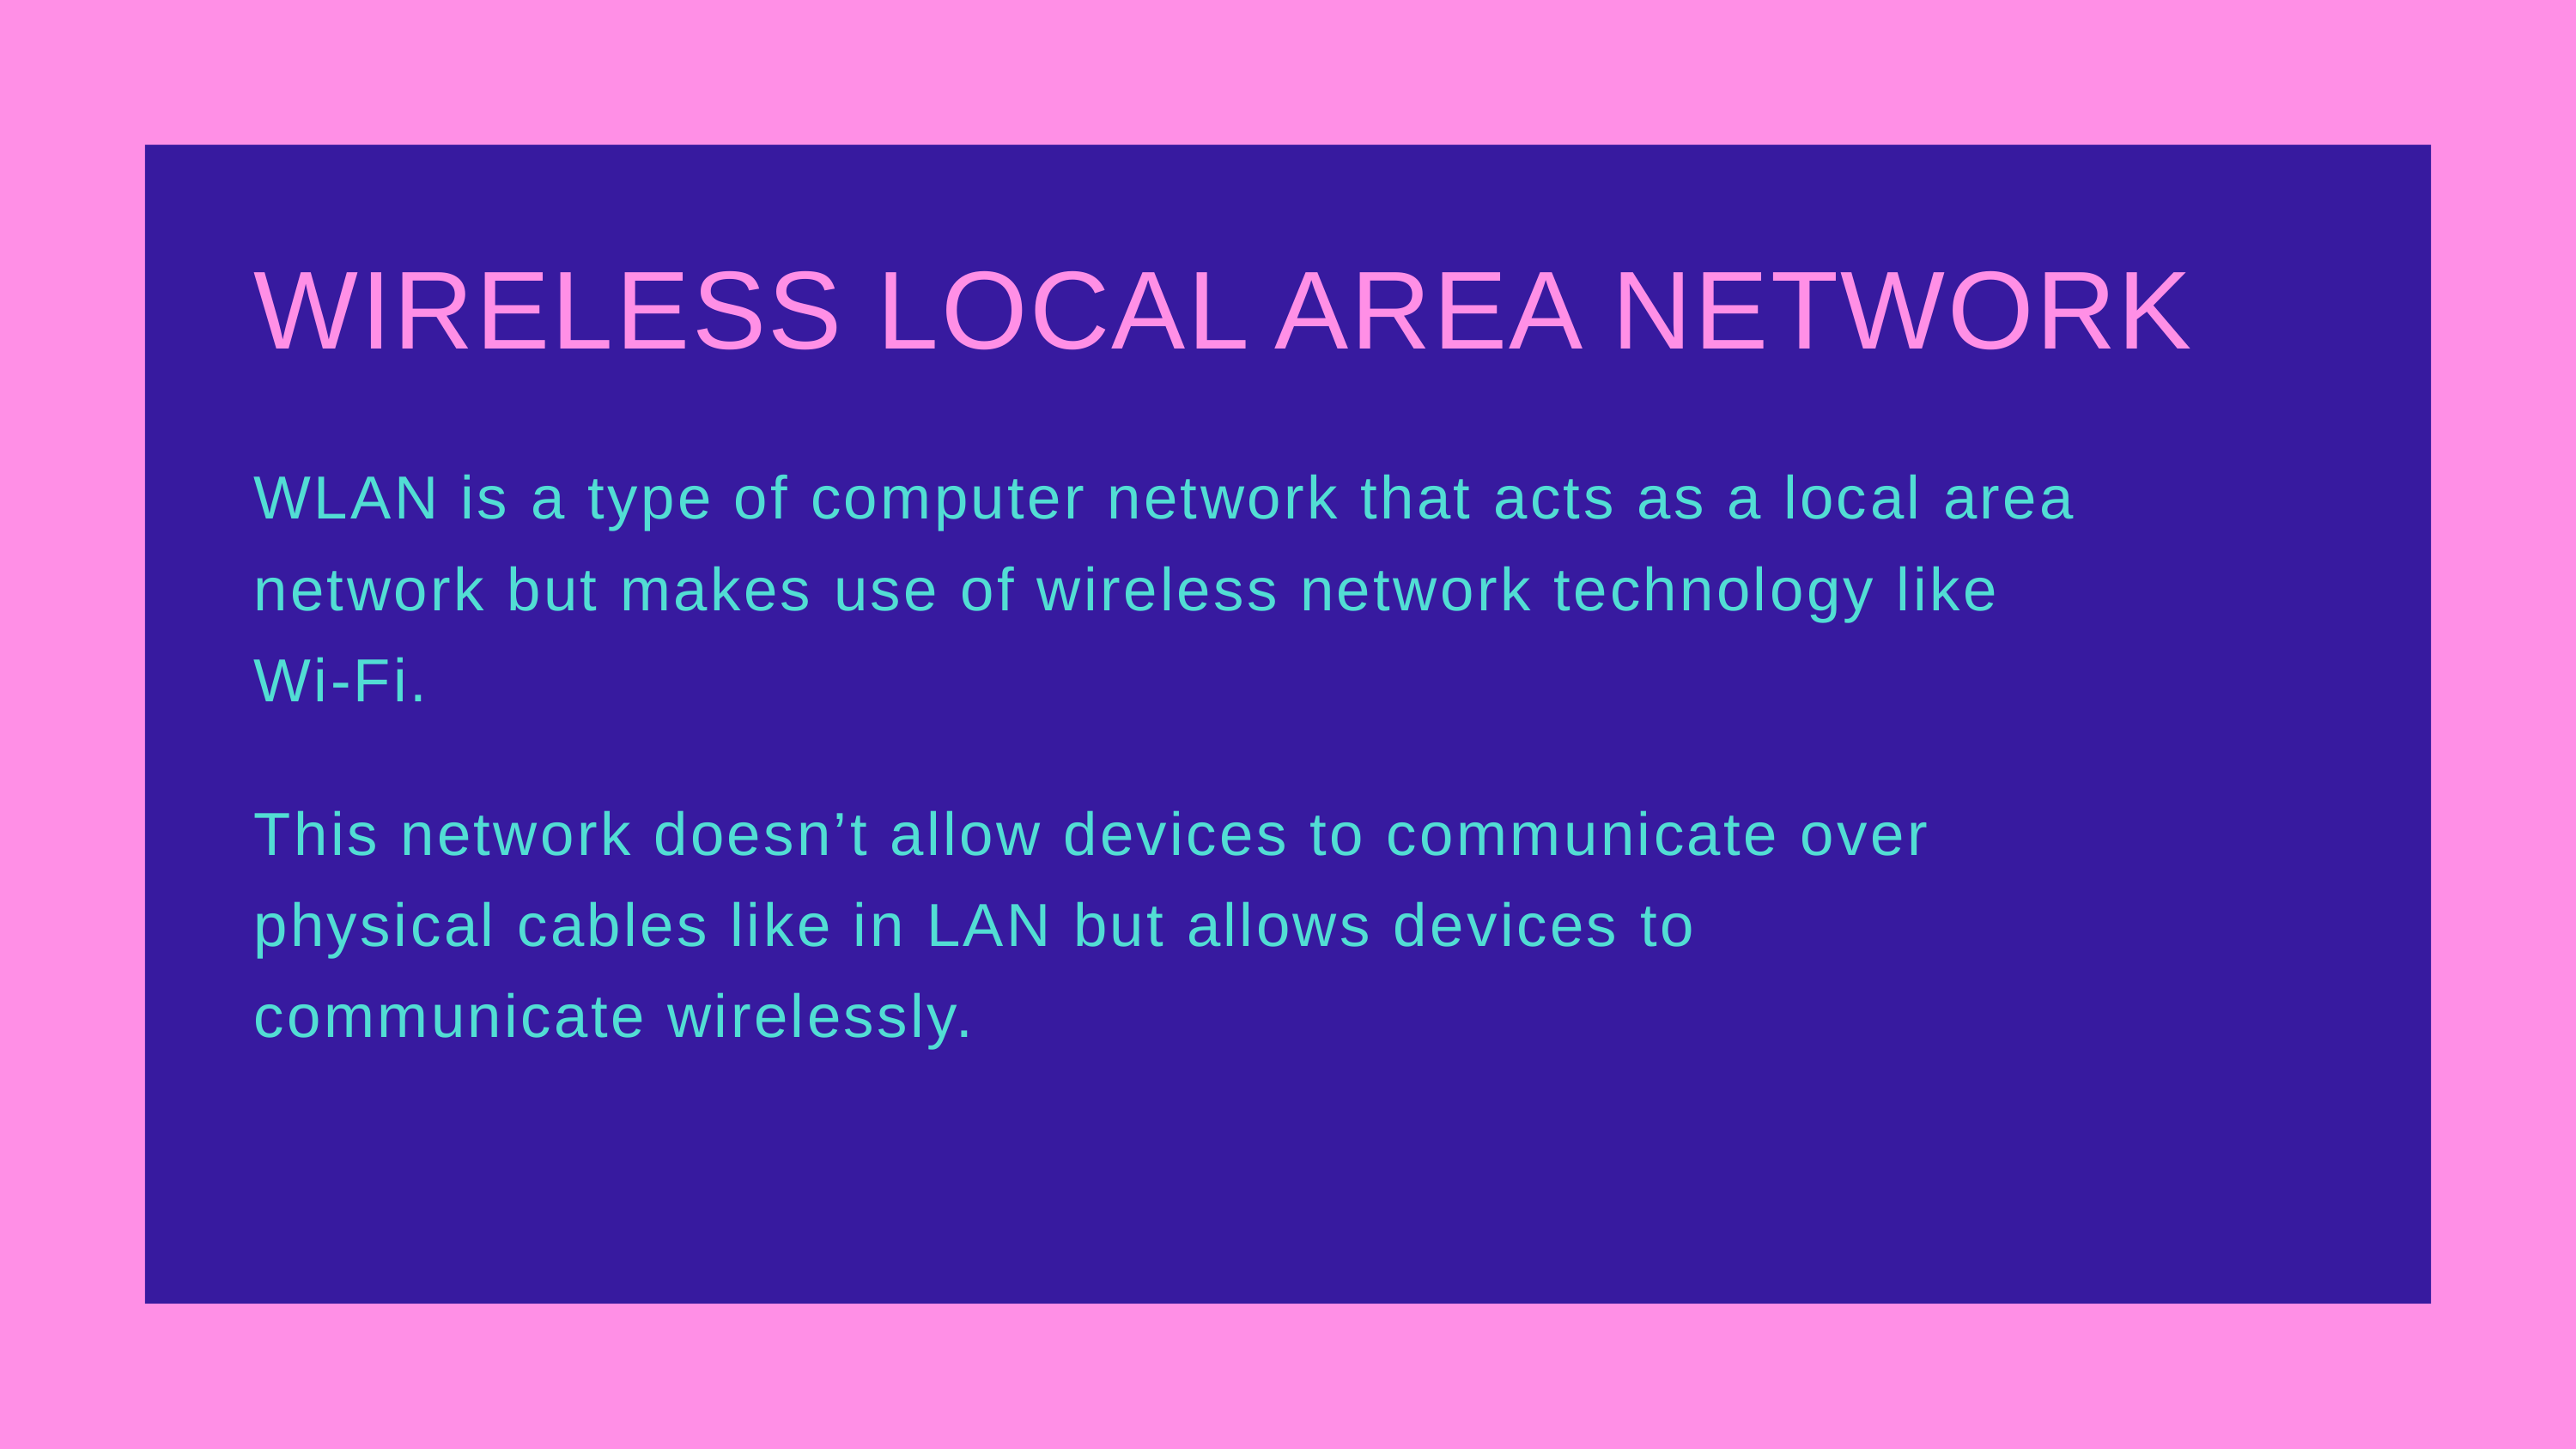

WIRELESS LOCAL AREA NETWORK
WLAN is a type of computer network that acts as a local area network but makes use of wireless network technology like Wi-Fi.
This network doesn’t allow devices to communicate over physical cables like in LAN but allows devices to communicate wirelessly.